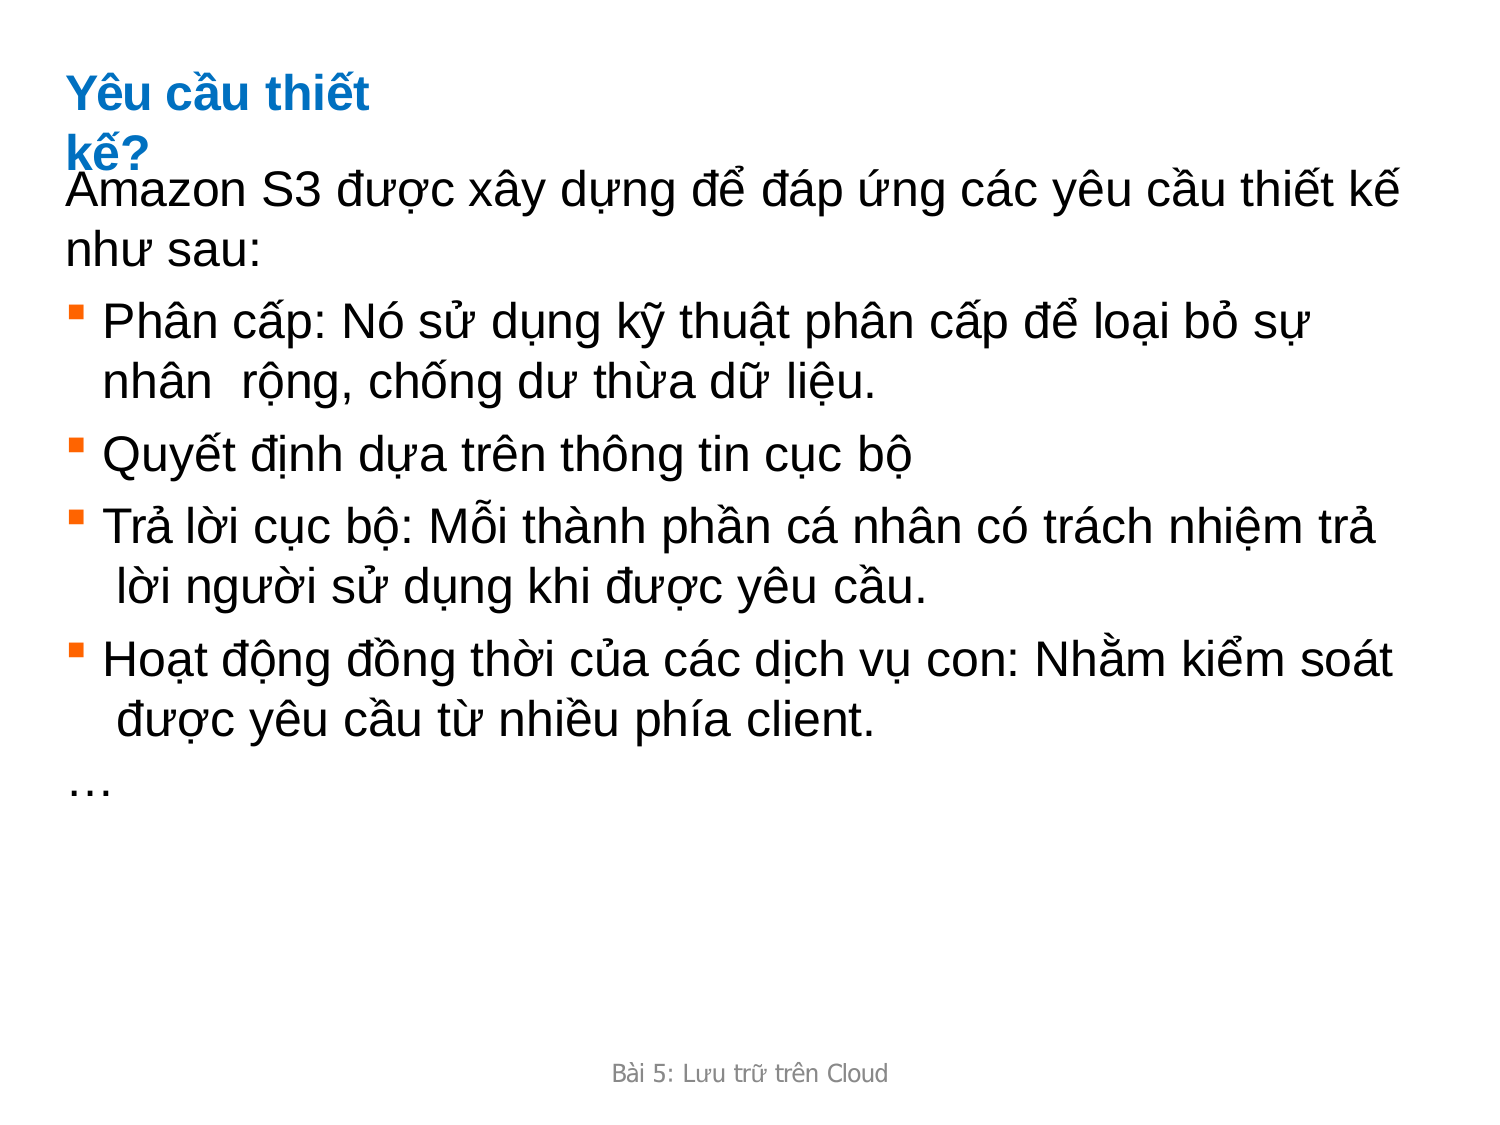

# Yêu cầu thiết kế?
Amazon S3 được xây dựng để đáp ứng các yêu cầu thiết kế  như sau:
Phân cấp: Nó sử dụng kỹ thuật phân cấp để loại bỏ sự nhân  rộng, chống dư thừa dữ liệu.
Quyết định dựa trên thông tin cục bộ
Trả lời cục bộ: Mỗi thành phần cá nhân có trách nhiệm trả  lời người sử dụng khi được yêu cầu.
Hoạt động đồng thời của các dịch vụ con: Nhằm kiểm soát  được yêu cầu từ nhiều phía client.
…
Bài 5: Lưu trữ trên Cloud